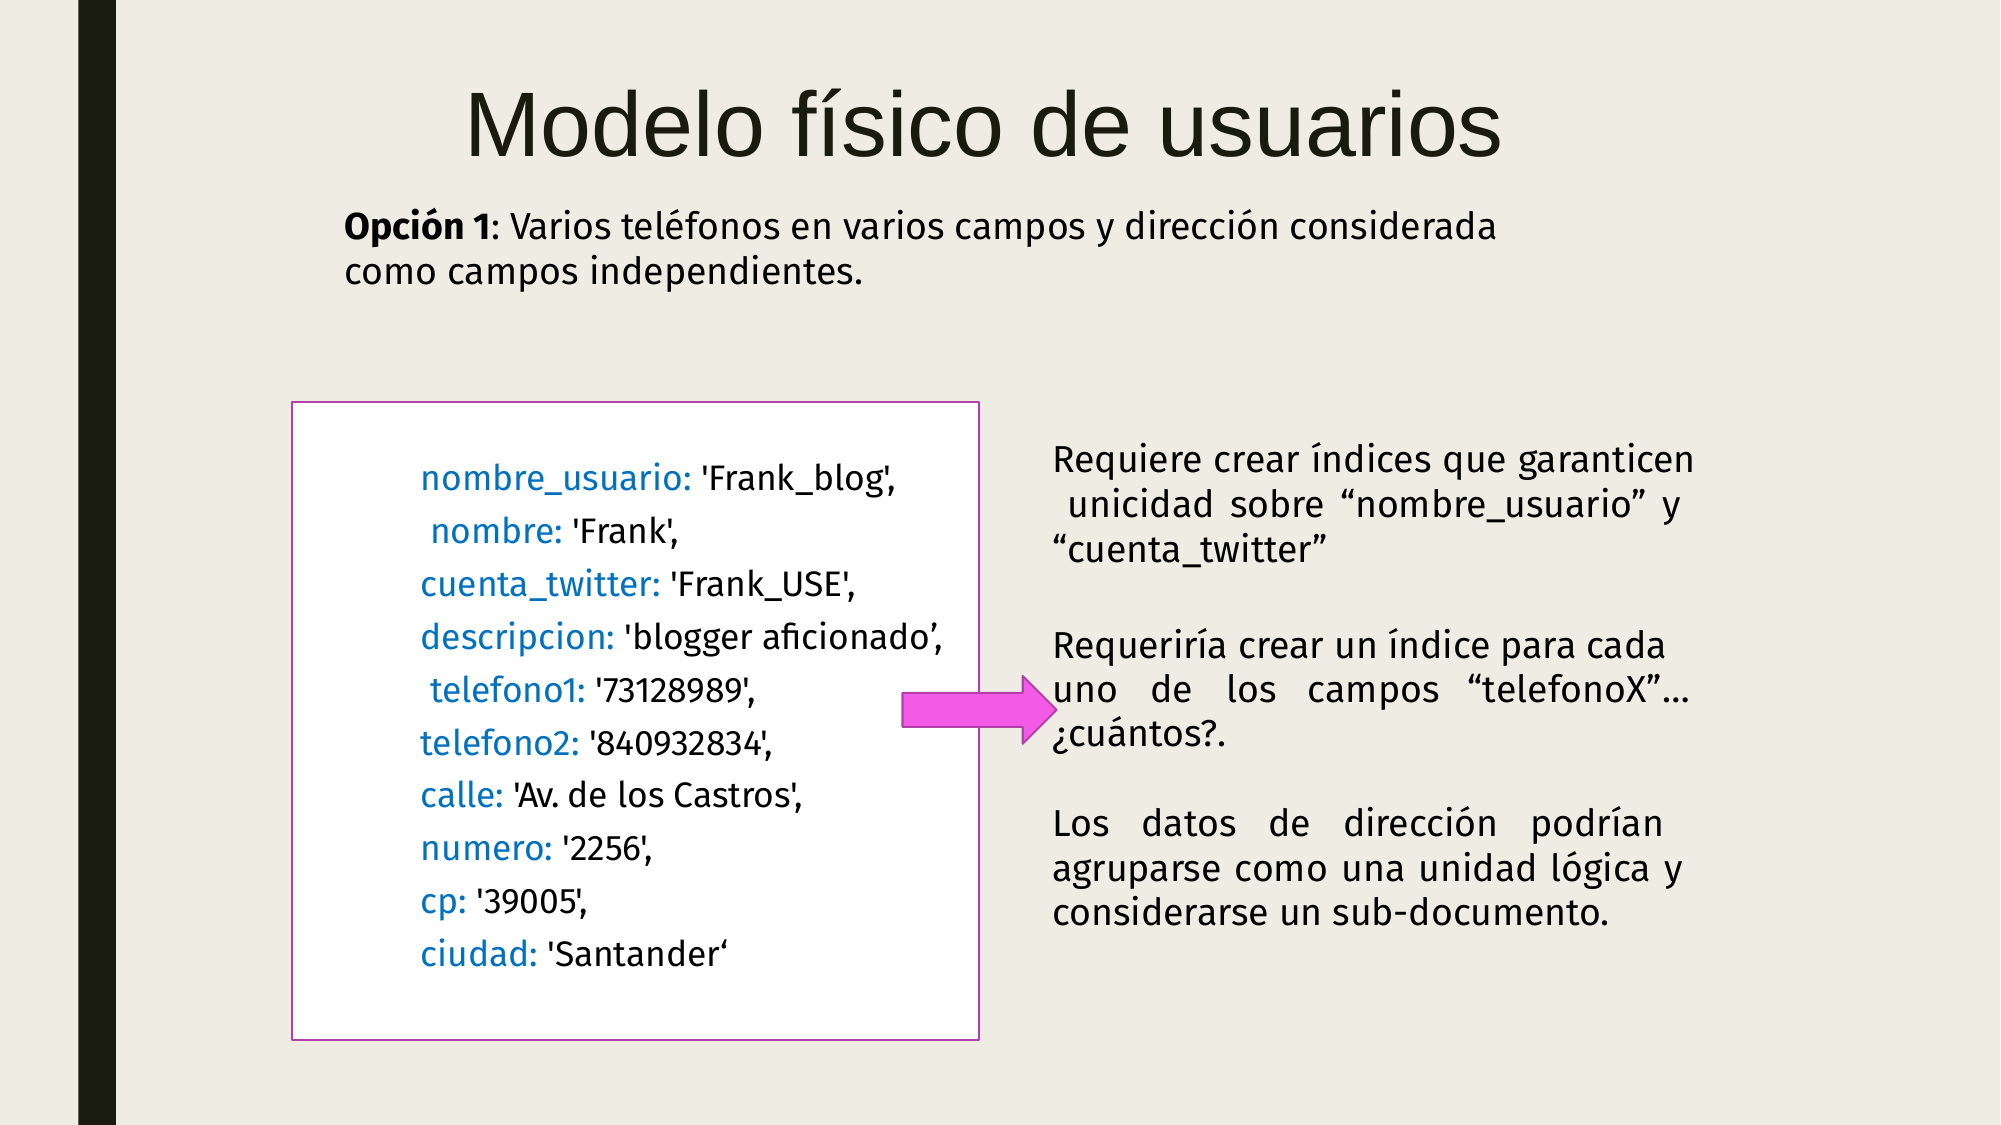

# Modelo físico de usuarios
Opción 1: Varios teléfonos en varios campos y dirección considerada  como campos independientes.

Requiere crear índices que garanticen  unicidad sobre “nombre_usuario” y  “cuenta_twitter”

Requeriría crear un índice para cada  uno	de	los	campos	“telefonoX”…
¿cuántos?.

Los datos de dirección podrían  agruparse como una unidad lógica y  considerarse un sub-documento.

nombre_usuario: 'Frank_blog',  nombre: 'Frank',  cuenta_twitter: 'Frank_USE',
descripcion: 'blogger aficionado’,  telefono1: '73128989',
telefono2: '840932834',  calle: 'Av. de los Castros',  numero: '2256',
cp: '39005',
ciudad: 'Santander‘